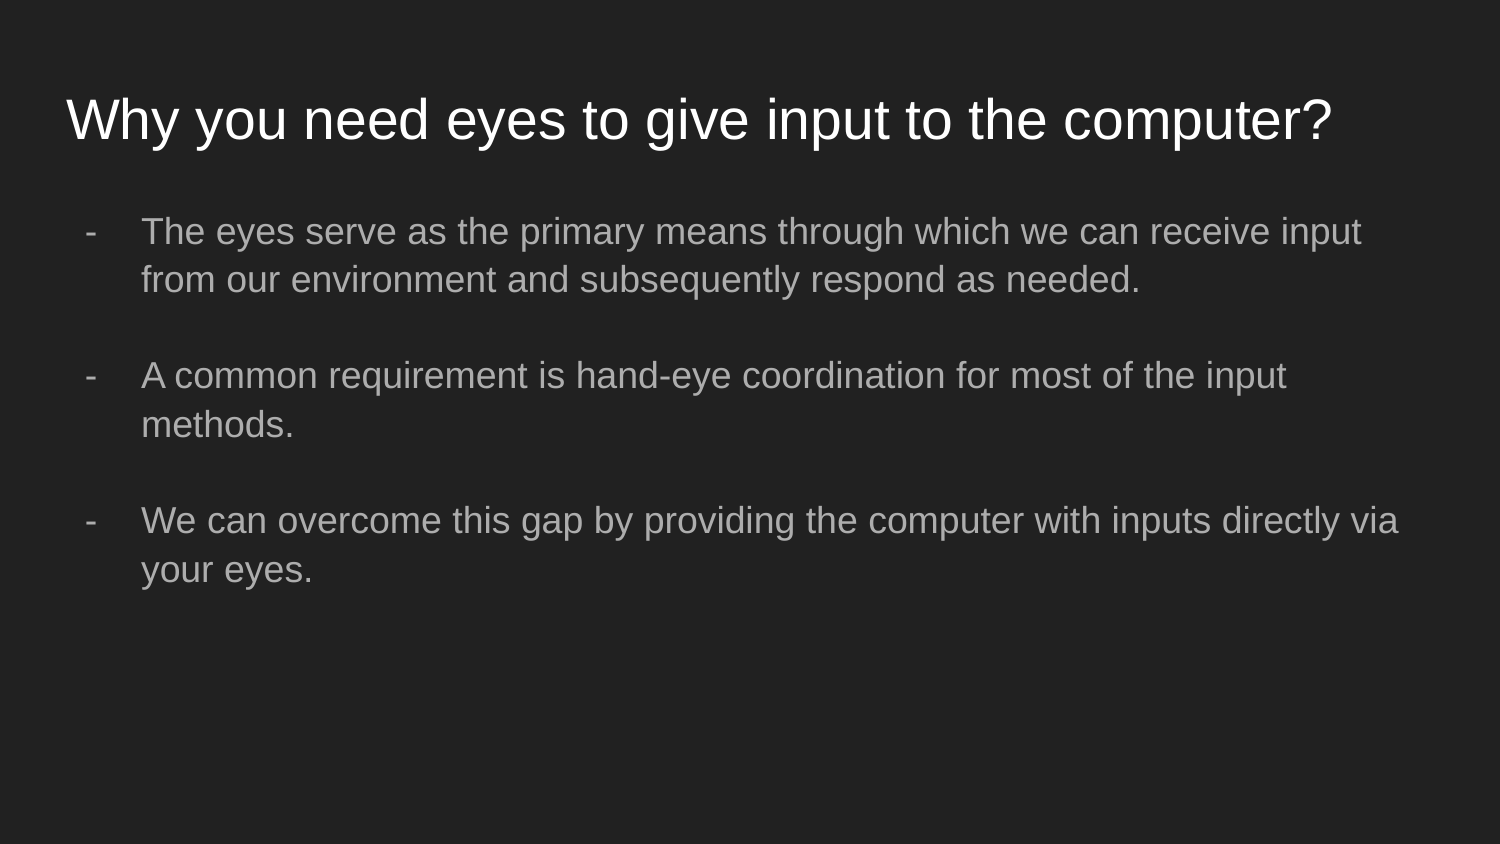

# Why you need eyes to give input to the computer?
The eyes serve as the primary means through which we can receive input from our environment and subsequently respond as needed.

A common requirement is hand-eye coordination for most of the input methods.

We can overcome this gap by providing the computer with inputs directly via your eyes.